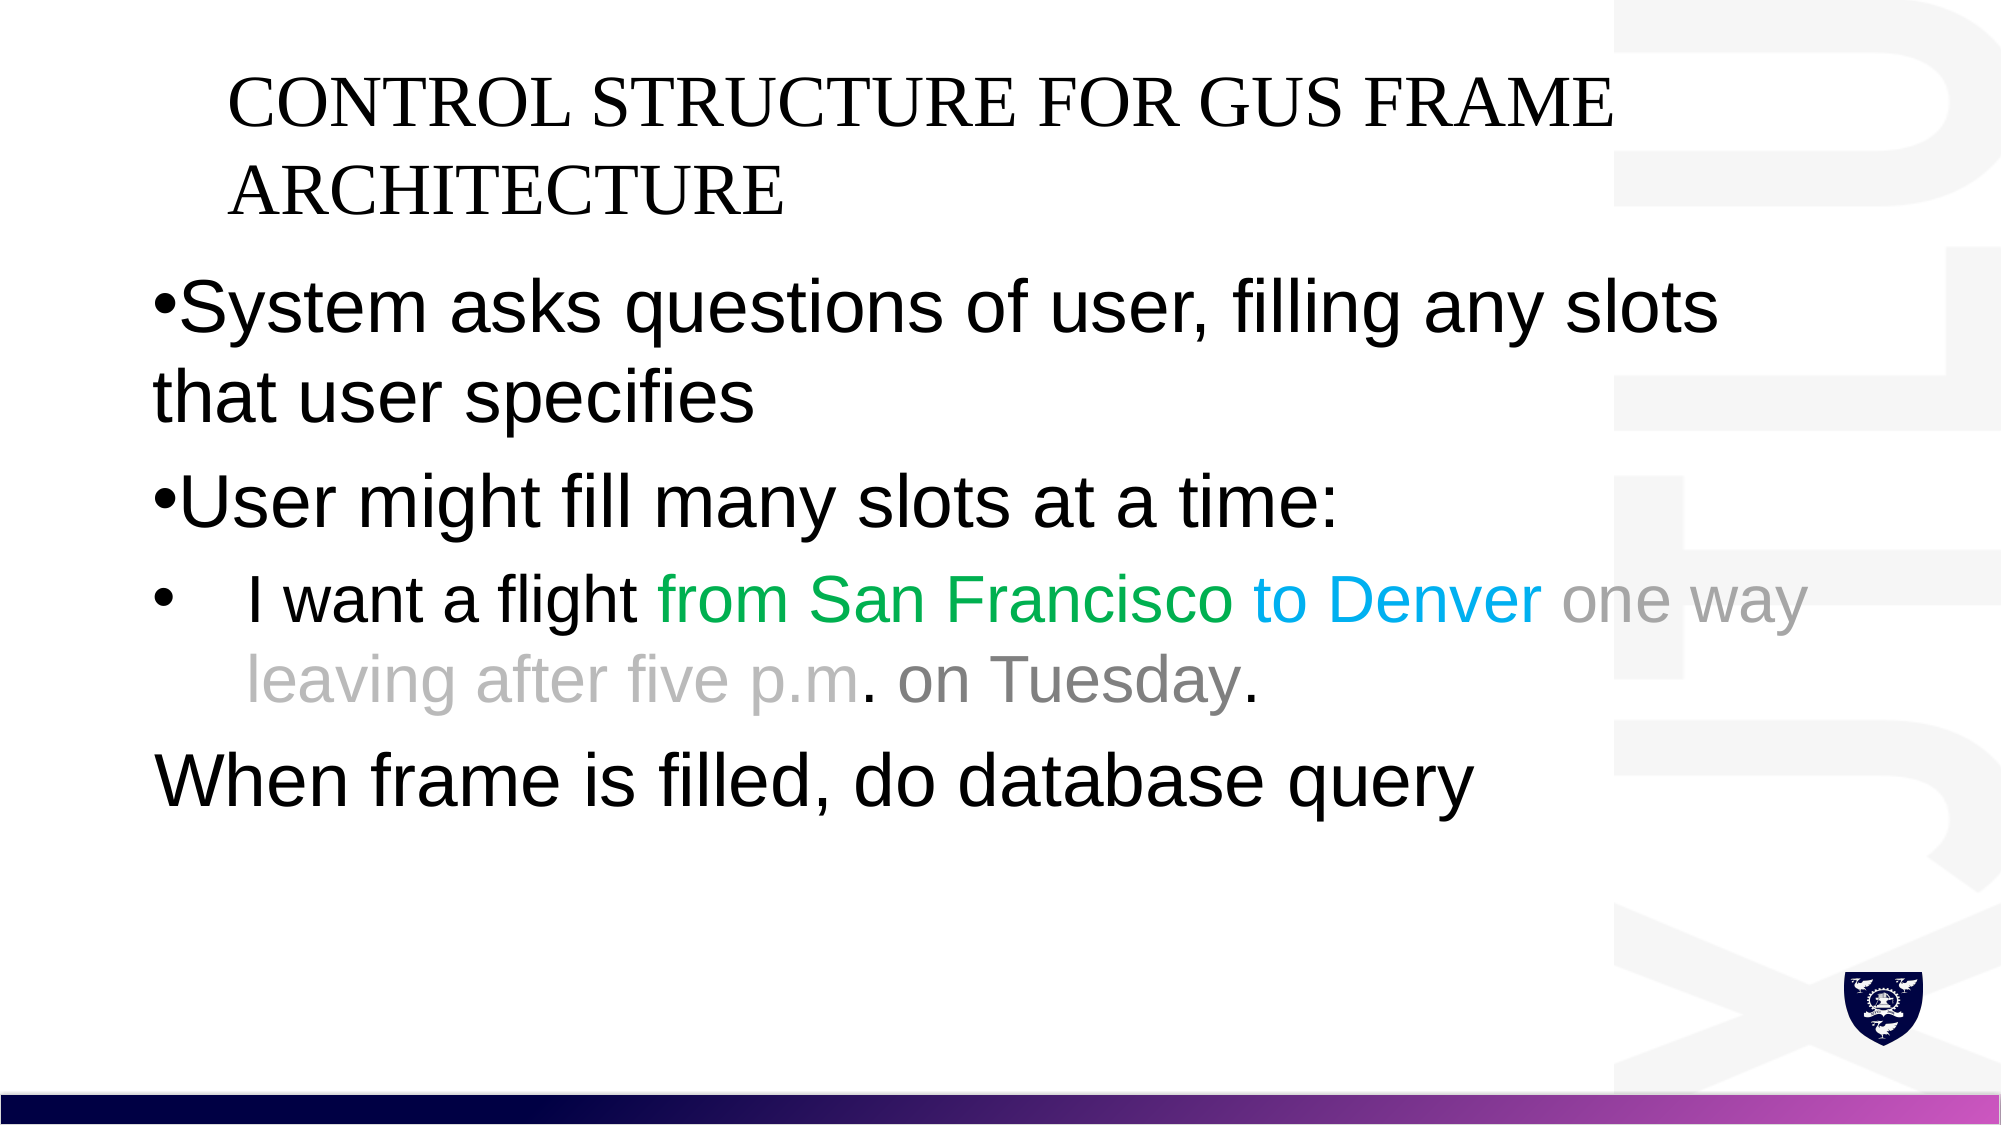

# Control structure for GUS frame architecture
System asks questions of user, filling any slots that user specifies
User might fill many slots at a time:
I want a flight from San Francisco to Denver one way leaving after five p.m. on Tuesday.
When frame is filled, do database query